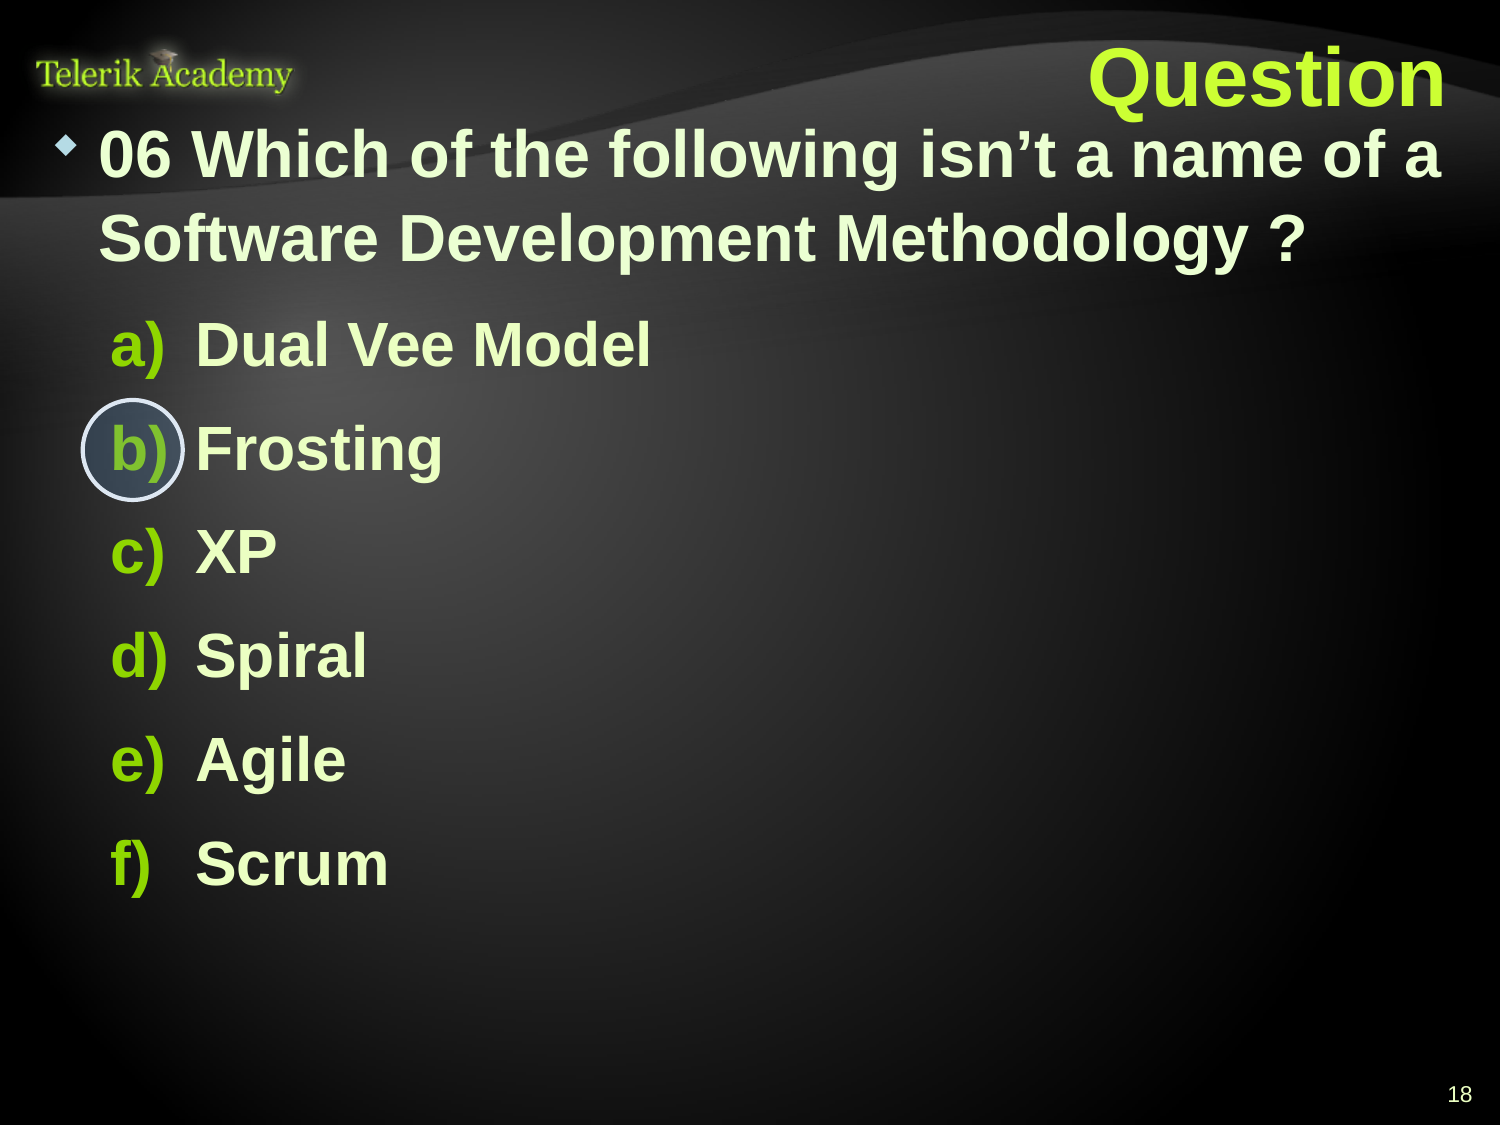

# Question
06 Which of the following isn’t a name of a Software Development Methodology ?
Dual Vee Model
Frosting
XP
Spiral
Agile
Scrum

18